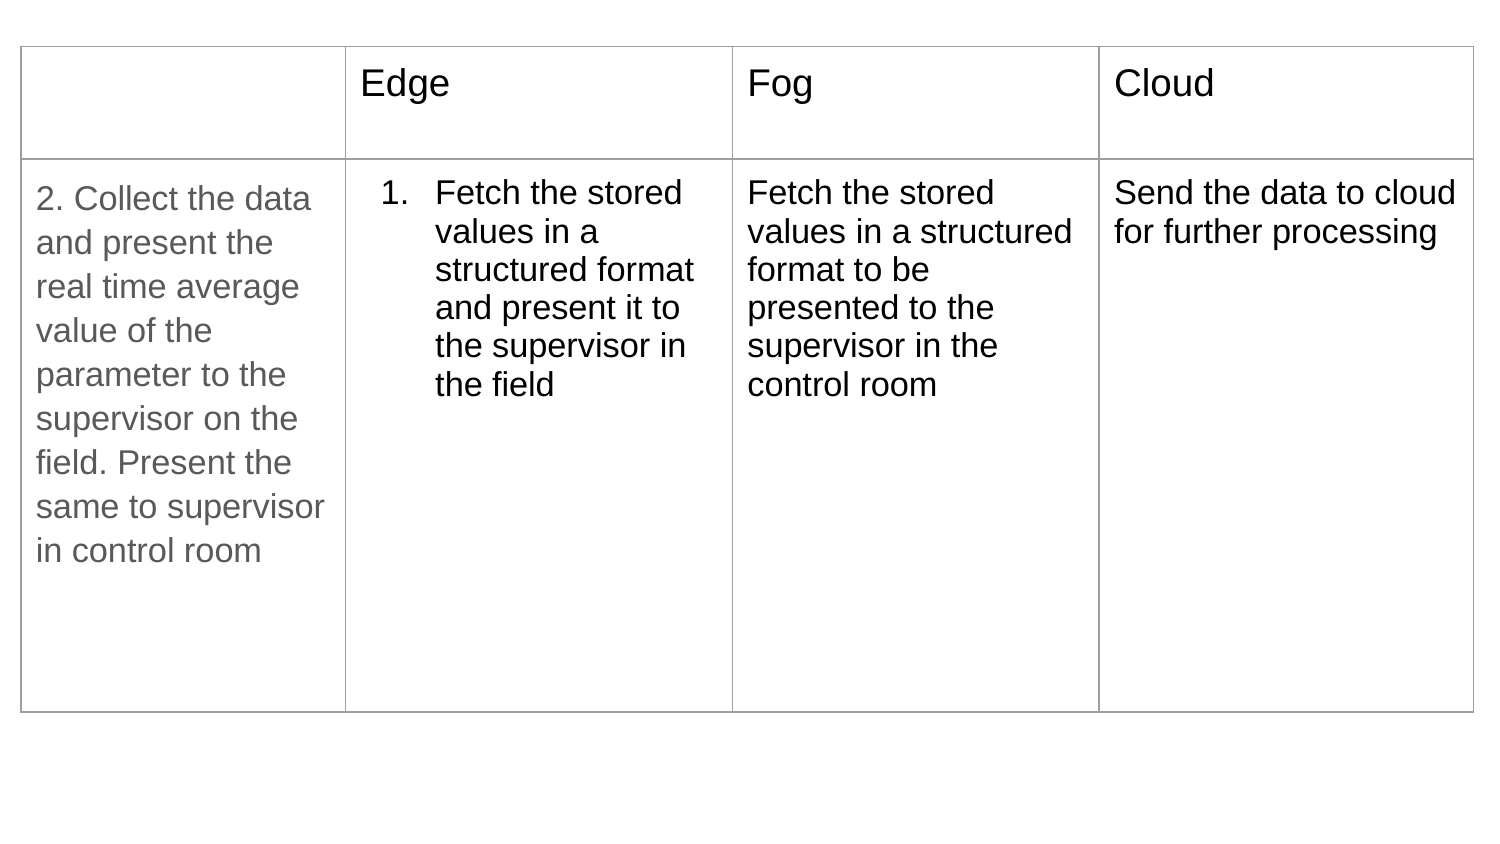

|  | Edge | Fog | Cloud |
| --- | --- | --- | --- |
| 2. Collect the data and present the real time average value of the parameter to the supervisor on the field. Present the same to supervisor in control room | Fetch the stored values in a structured format and present it to the supervisor in the field | Fetch the stored values in a structured format to be presented to the supervisor in the control room | Send the data to cloud for further processing |